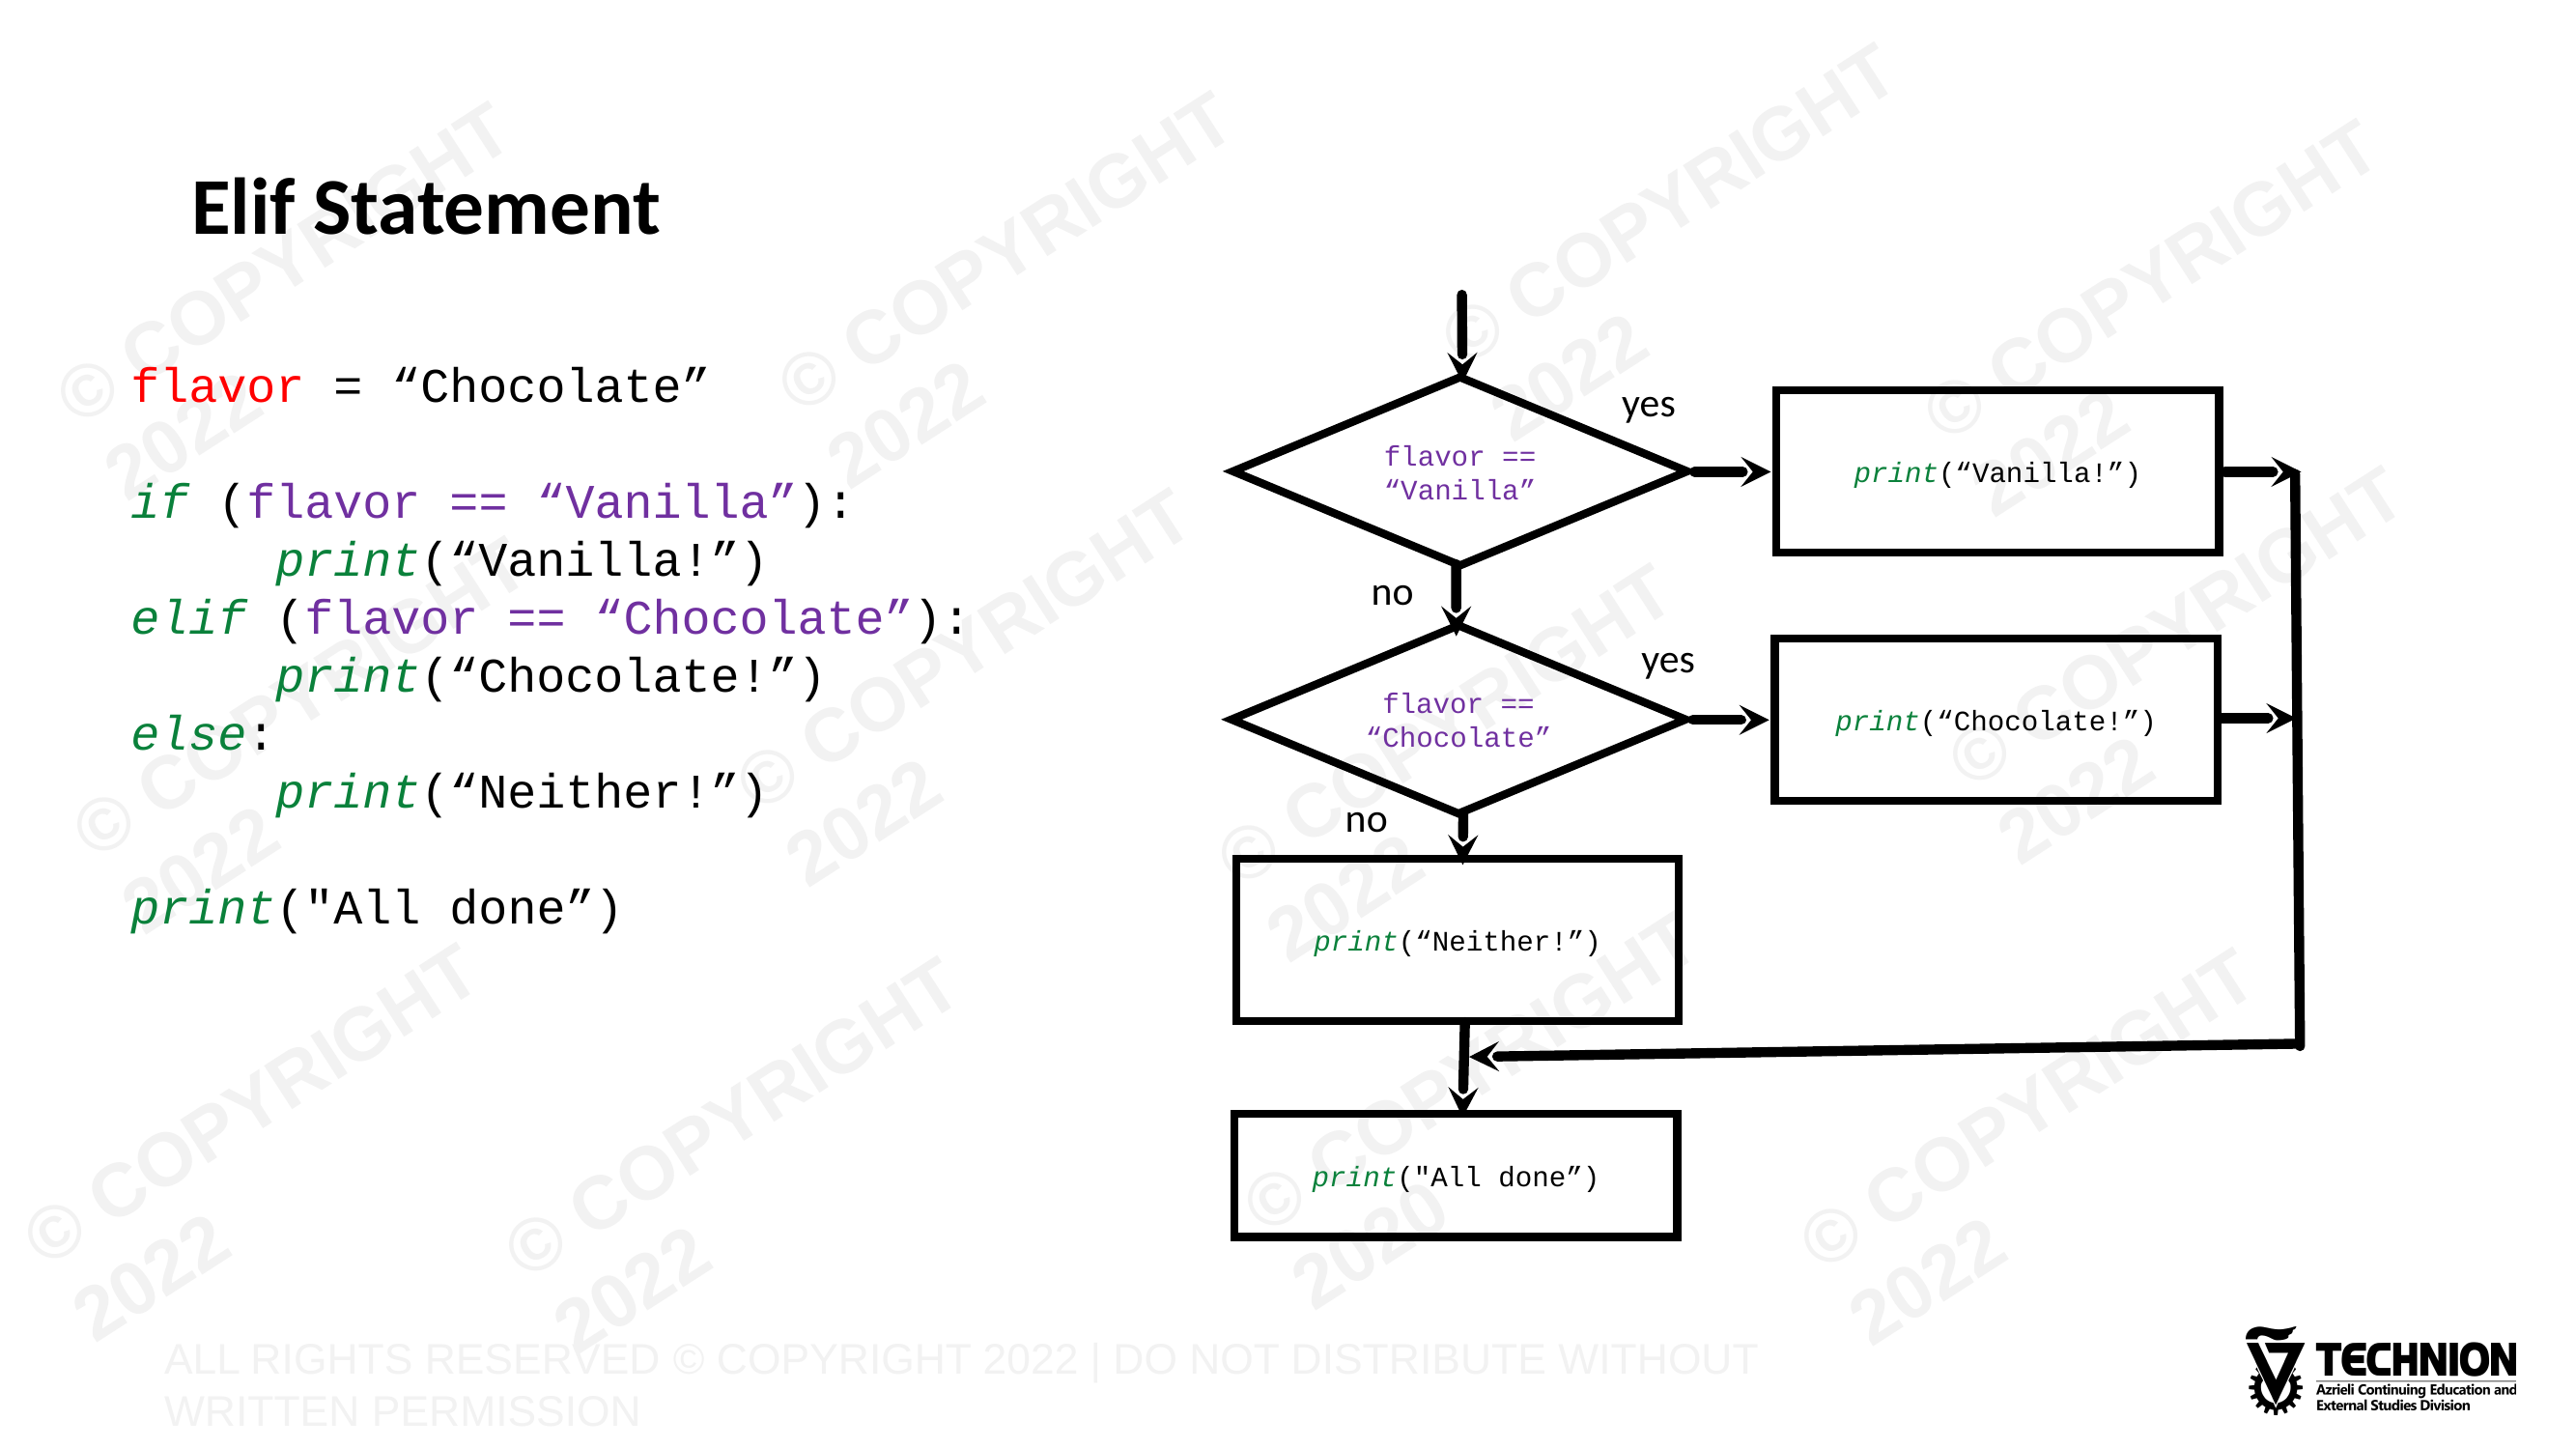

# Elif Statement
flavor = “Chocolate”

if (flavor == “Vanilla”):
     print(“Vanilla!”)
elif (flavor == “Chocolate”):
	print(“Chocolate!”)
else:
	print(“Neither!”)

print("All done”)
yes
flavor == “Vanilla”
print(“Vanilla!”)
no
yes
flavor == “Chocolate”
print(“Chocolate!”)
no
print(“Neither!”)
print("All done”)